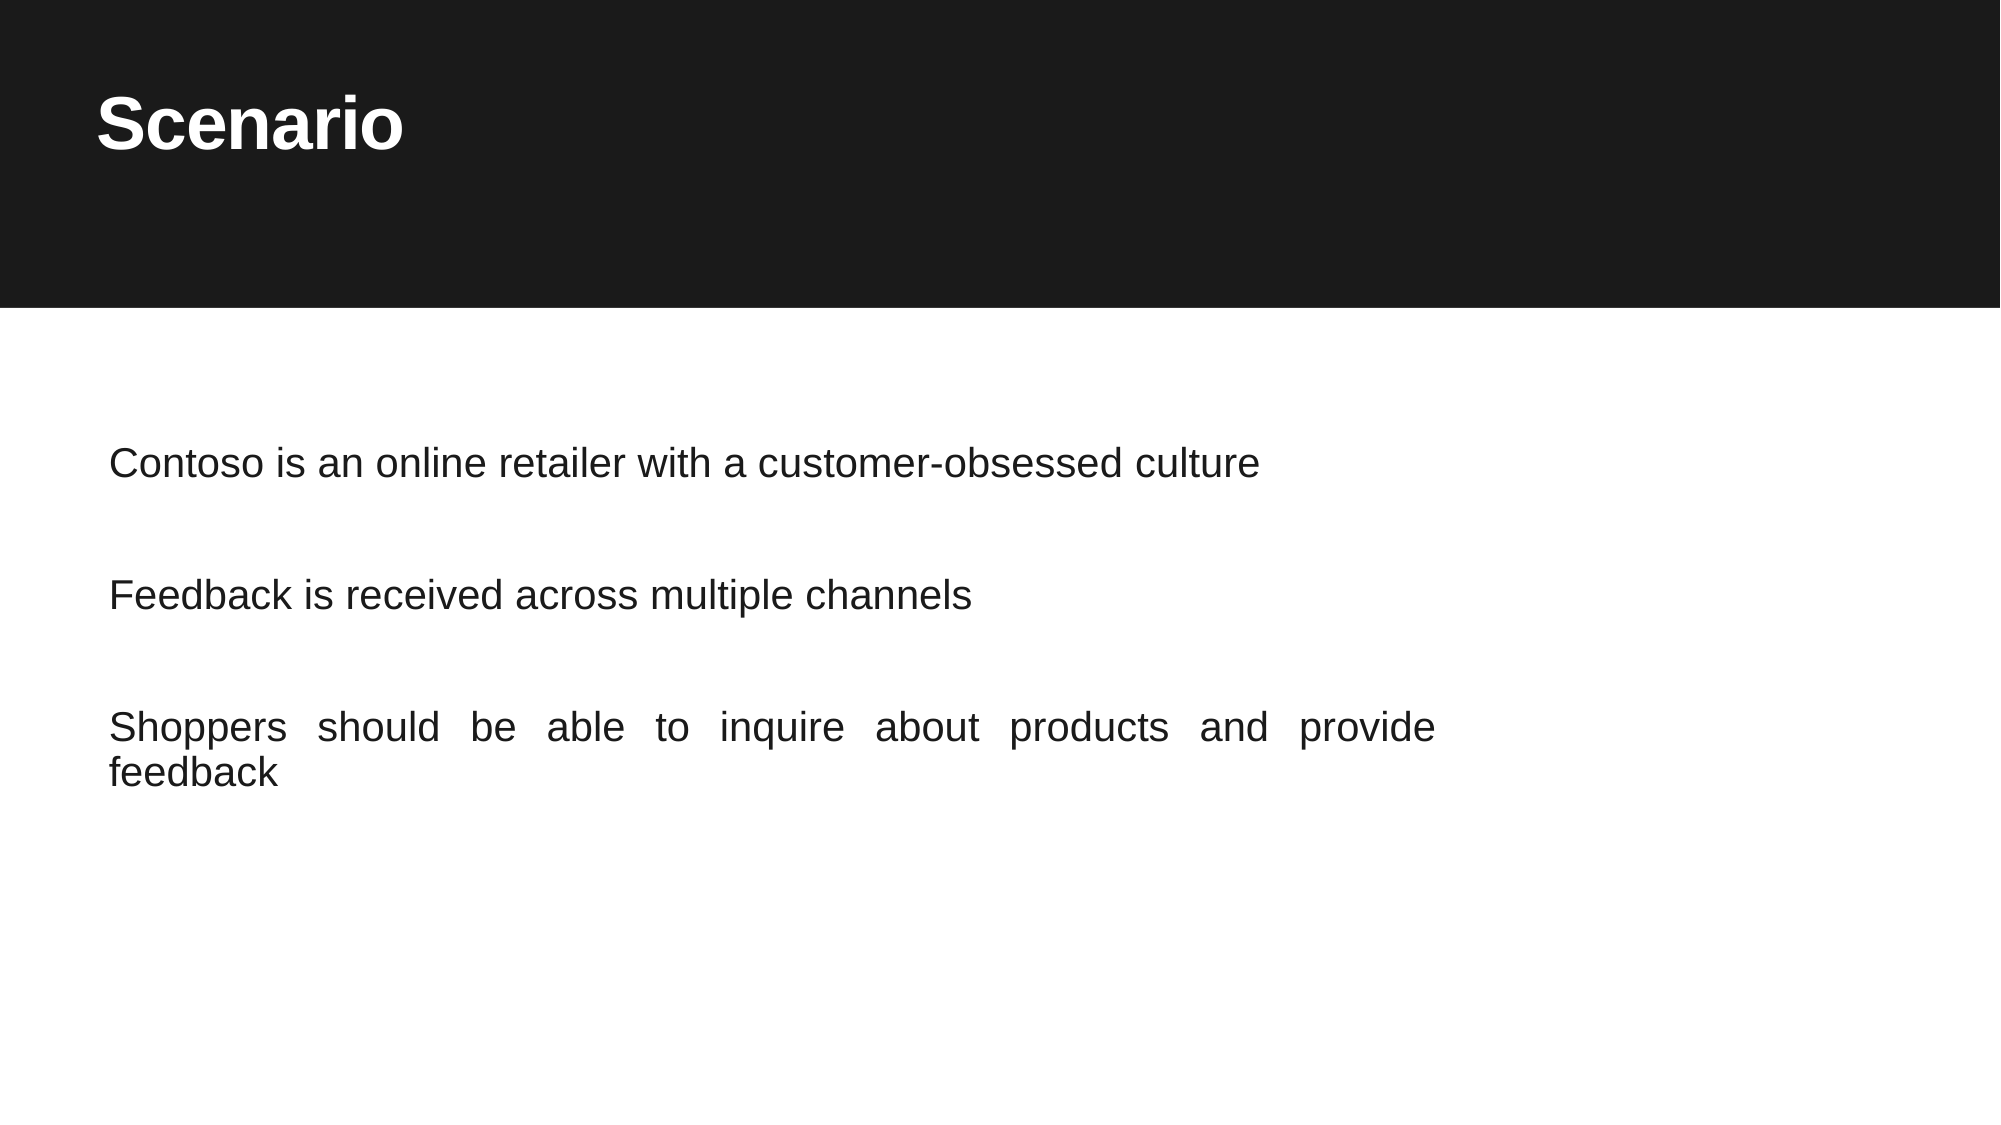

# Scenario

Contoso is an online retailer with a customer-obsessed culture

Feedback is received across multiple channels

Shoppers should be able to inquire about products and provide feedback